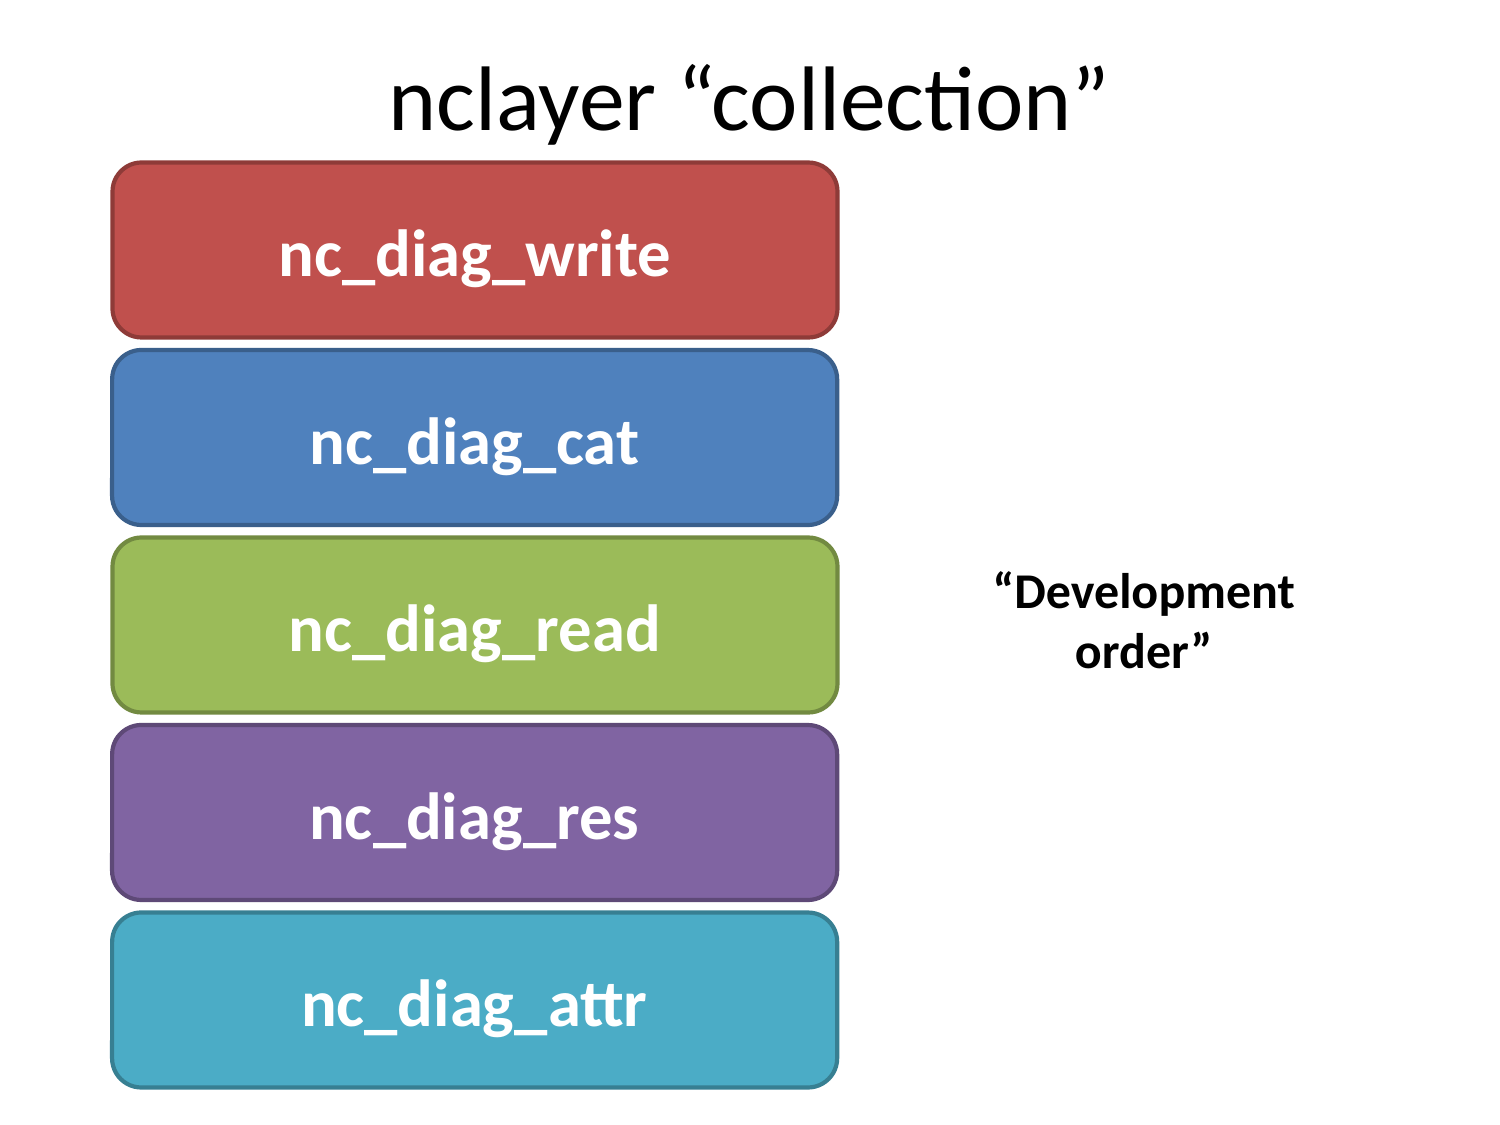

# nclayer “collection”
nc_diag_write

nc_diag_cat
nc_diag_read
“Development order”
nc_diag_res
nc_diag_attr